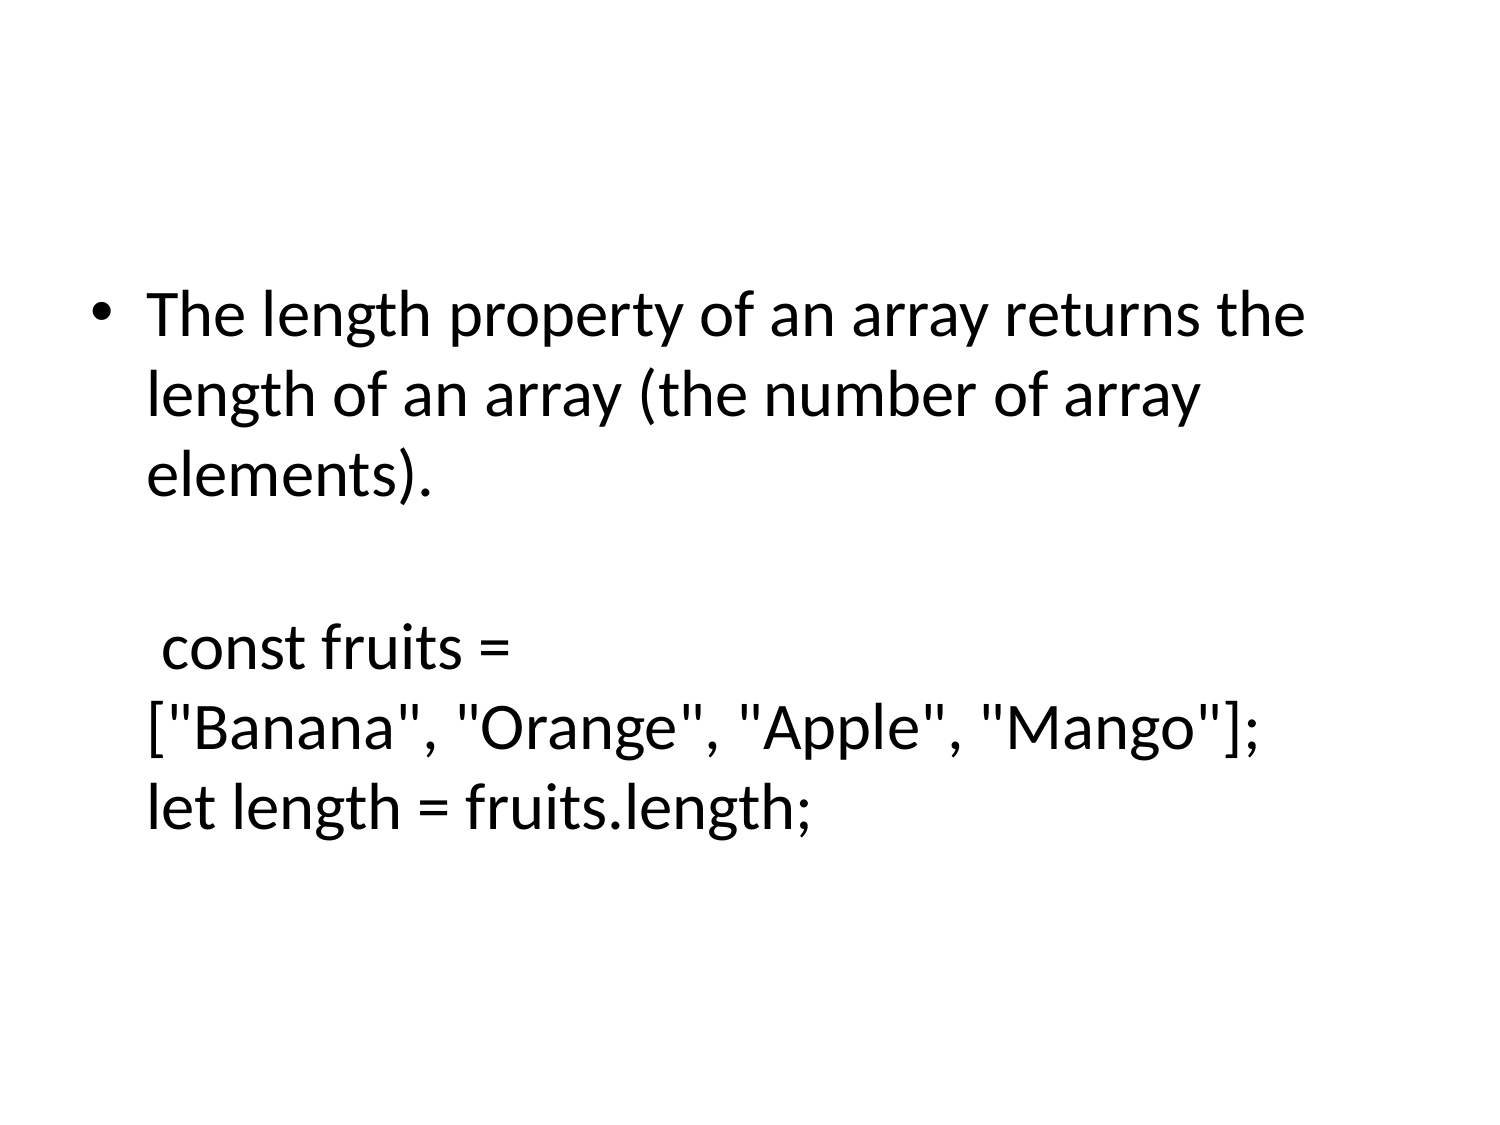

#
The length property of an array returns the length of an array (the number of array elements).
 const fruits = ["Banana", "Orange", "Apple", "Mango"];
let length = fruits.length;